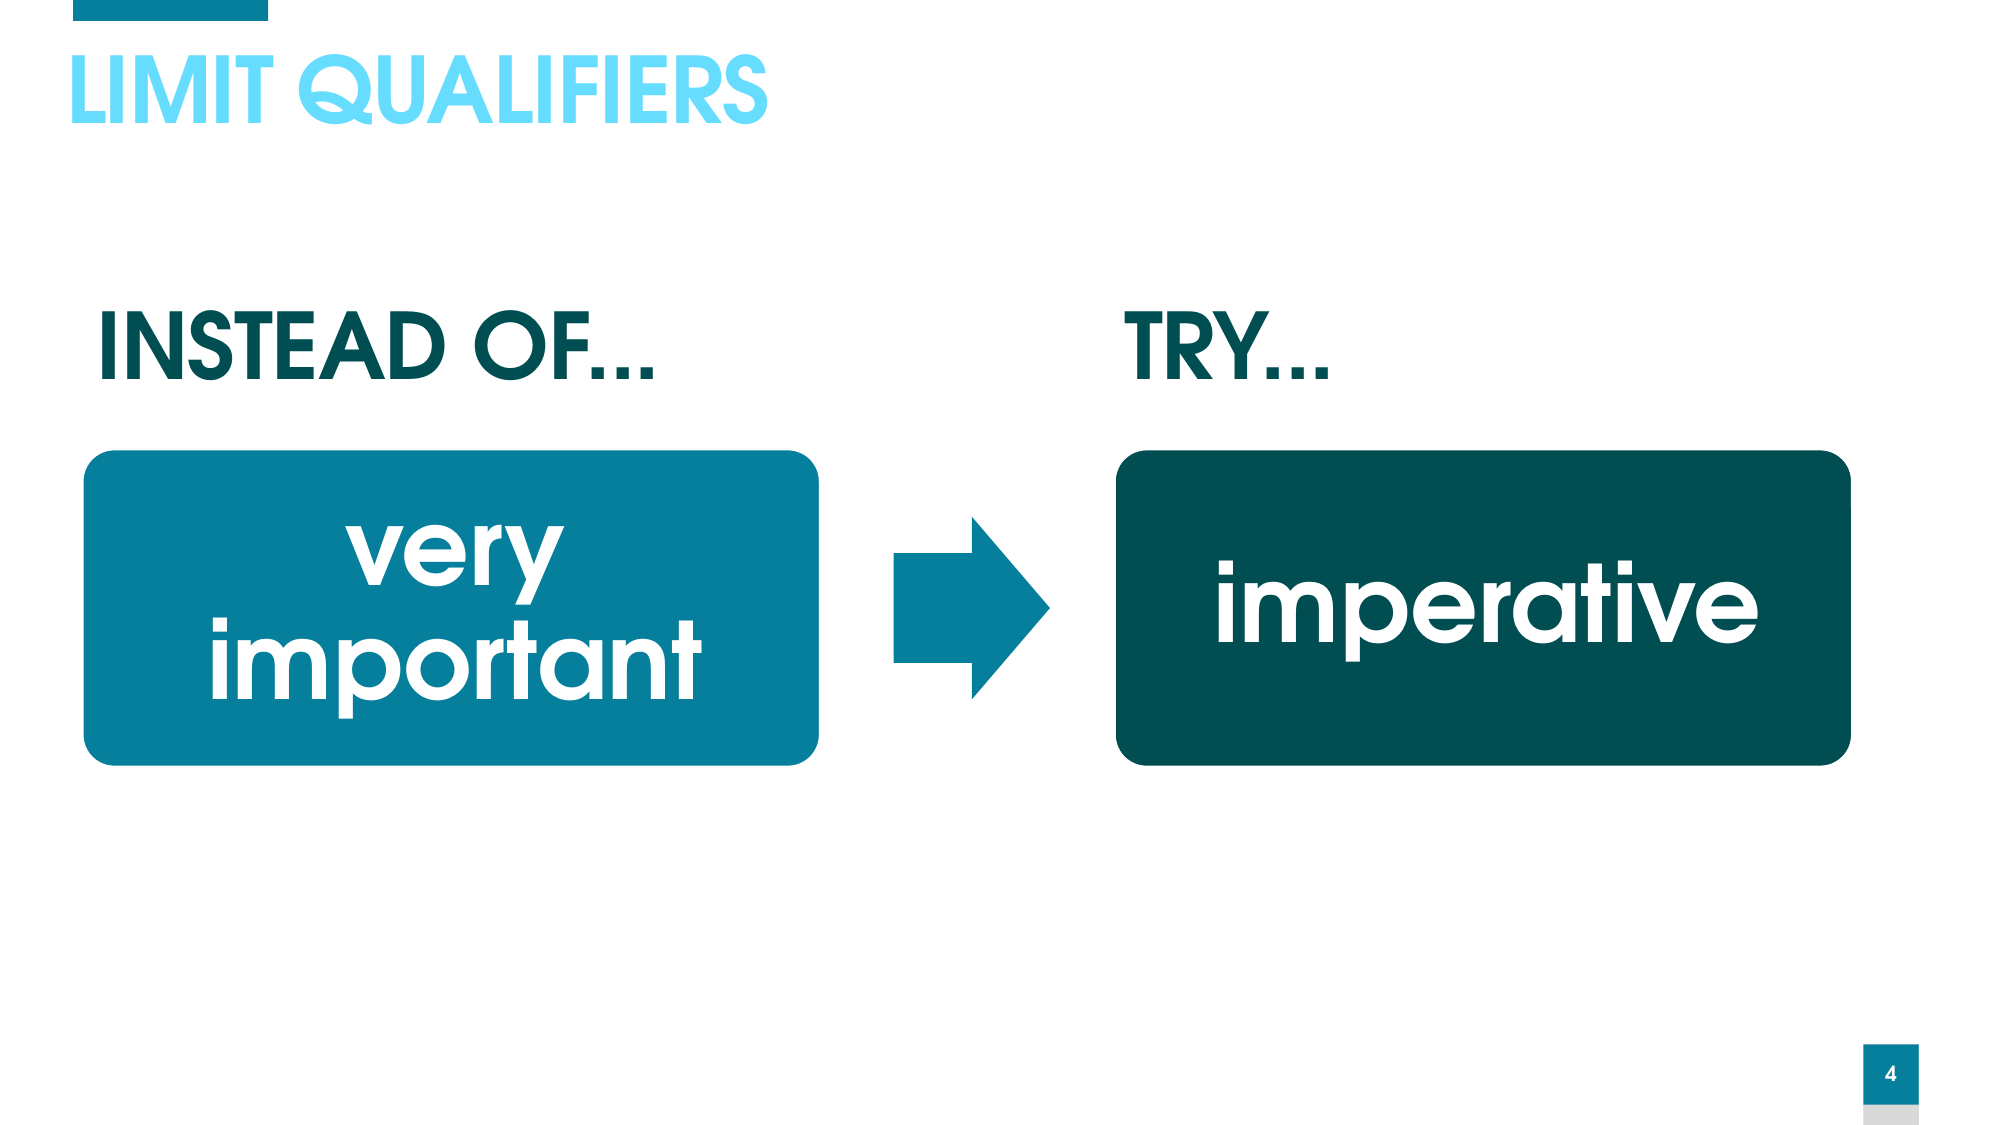

LIMIT QUALIFIERS
# INSTEAD OF...                   TRY...
very important

imperative

4